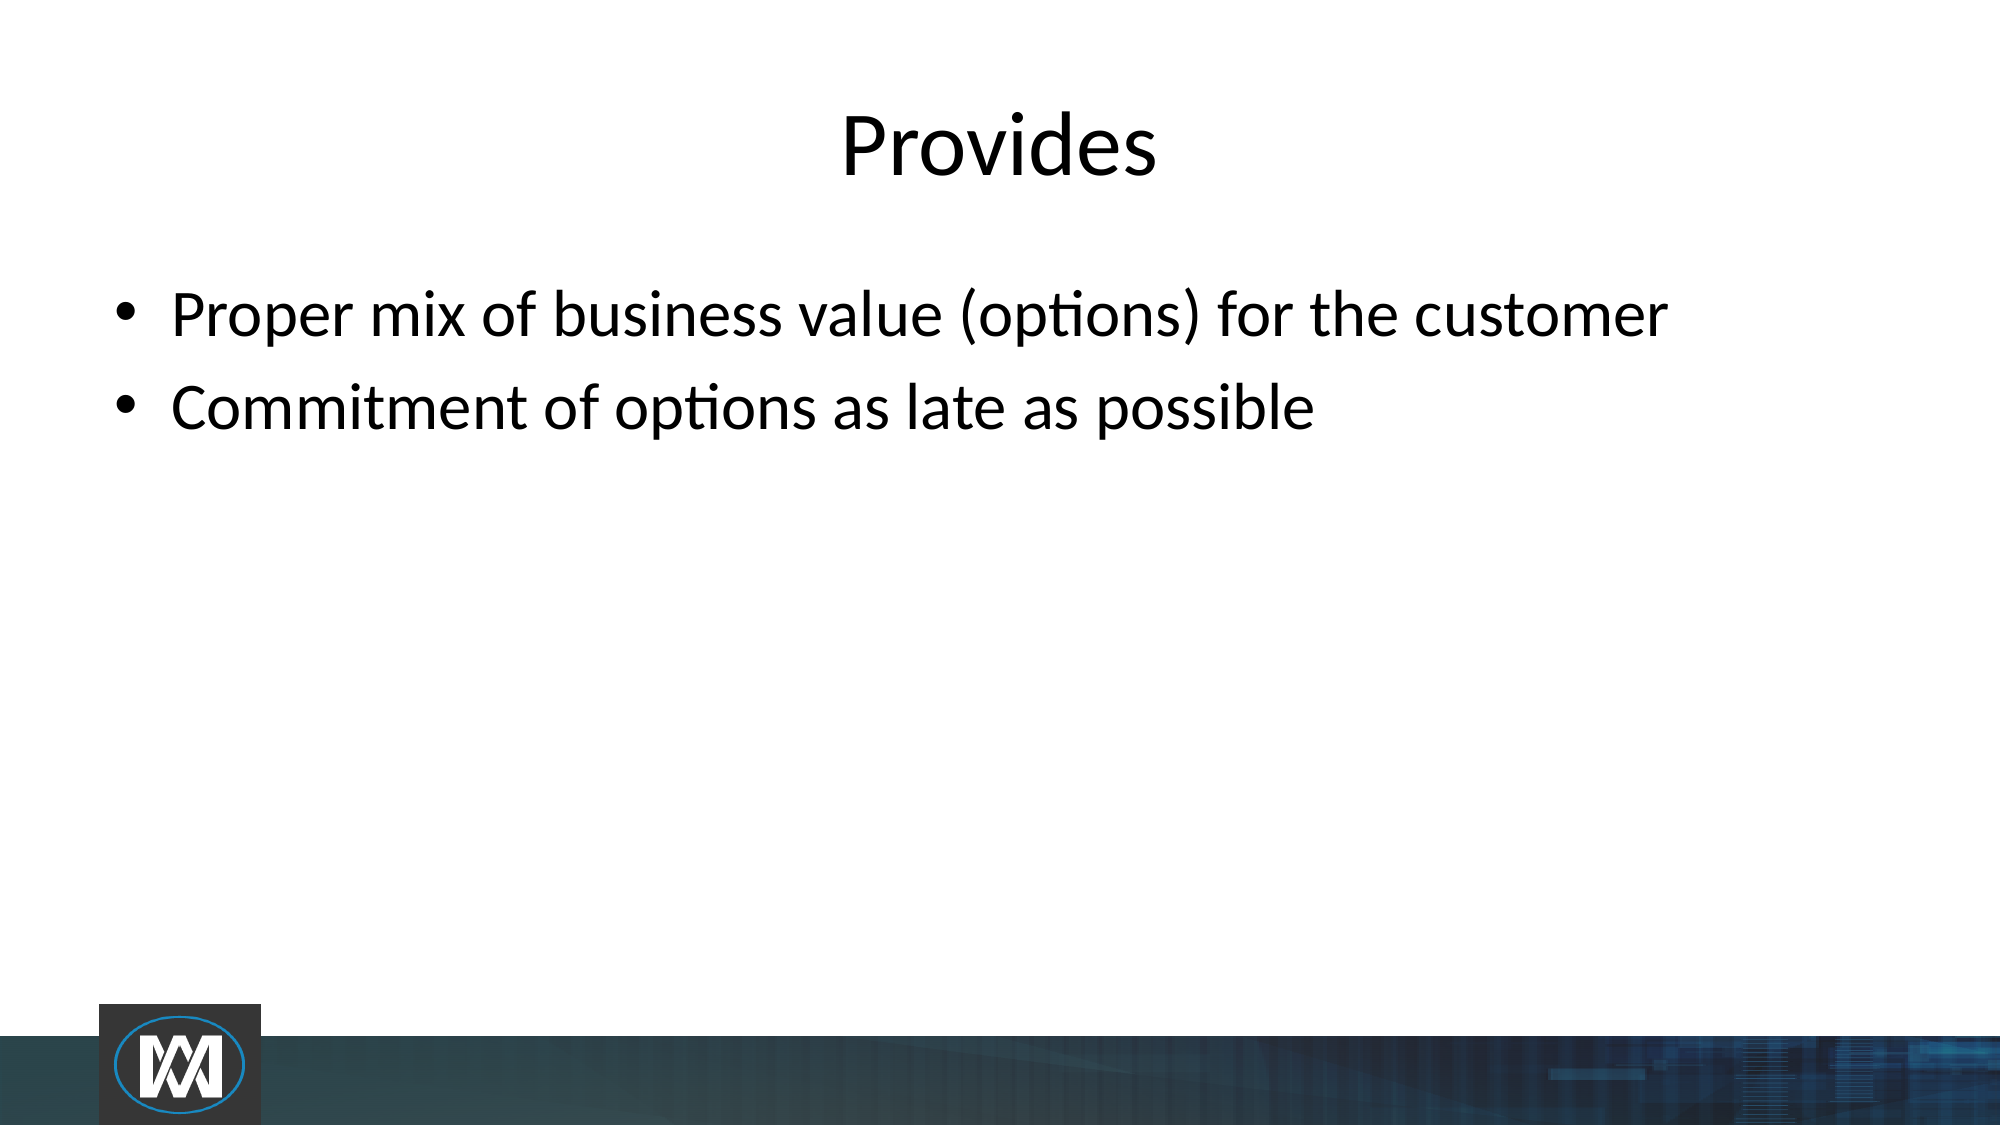

# Provides
Proper mix of business value (options) for the customer
Commitment of options as late as possible